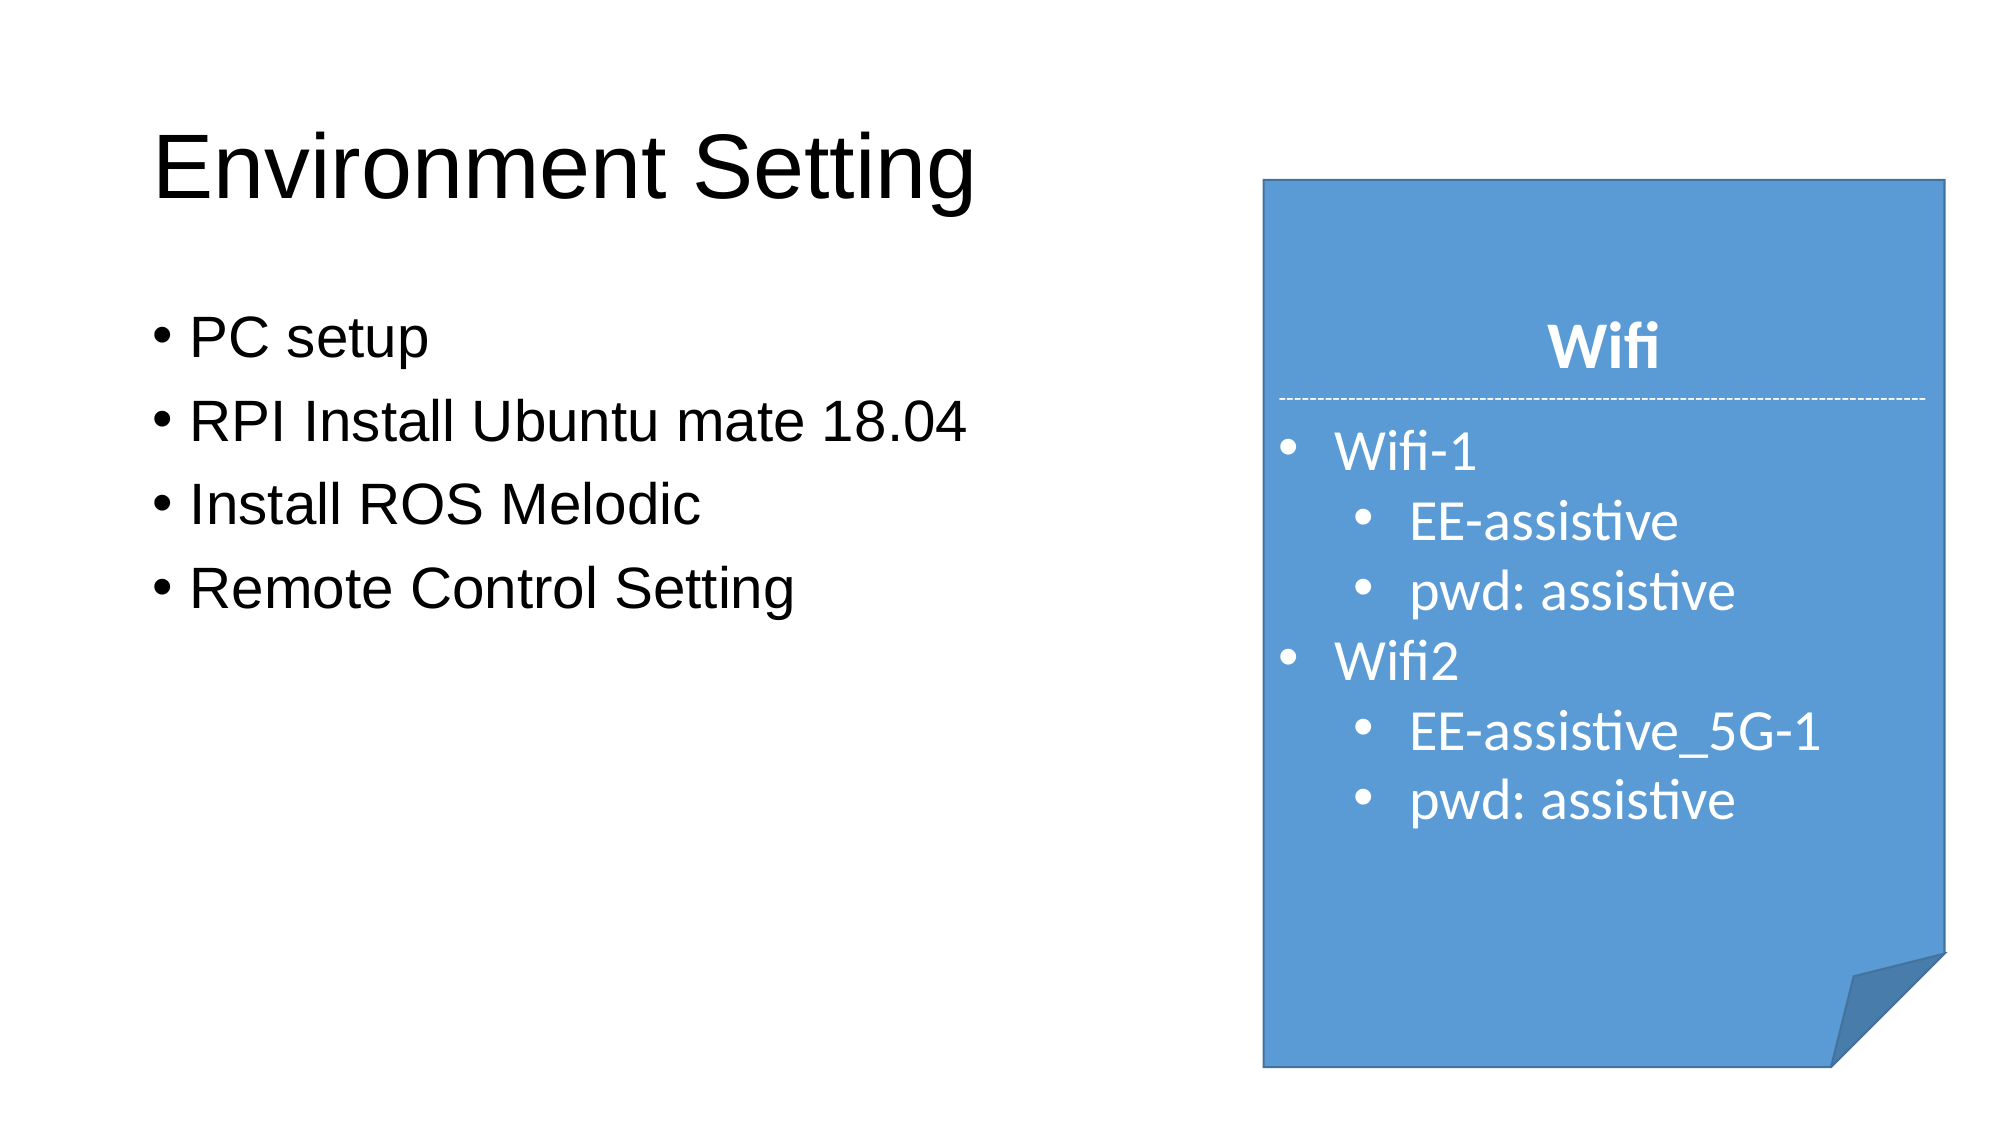

# Environment Setting
Wifi
------------------------------------------------------------------------------------
Wifi-1
EE-assistive
pwd: assistive
Wifi2
EE-assistive_5G-1
pwd: assistive
PC setup
RPI Install Ubuntu mate 18.04
Install ROS Melodic
Remote Control Setting